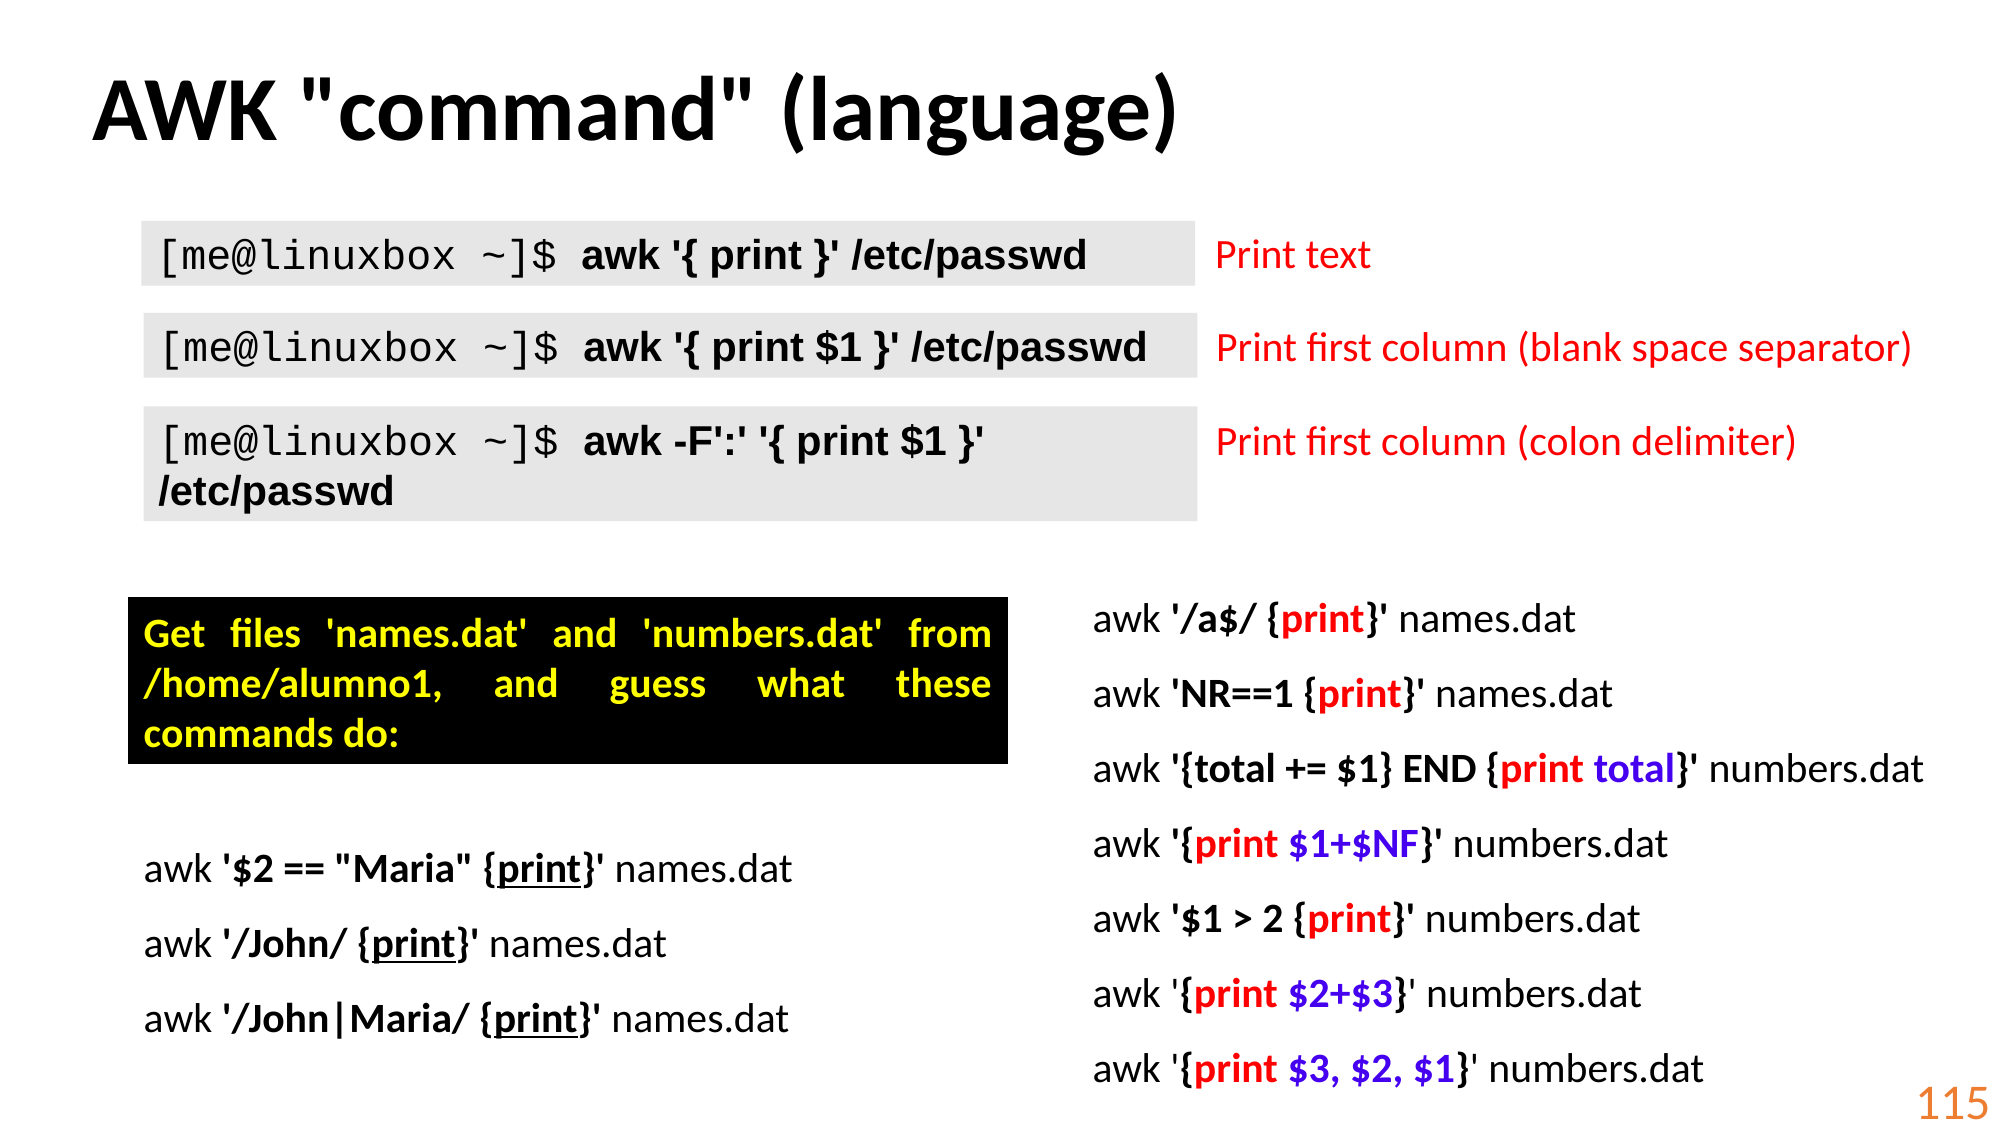

AWK "command" (language)
Print text
[me@linuxbox ~]$ awk '{ print }' /etc/passwd
[me@linuxbox ~]$ awk '{ print $1 }' /etc/passwd
Print first column (blank space separator)
[me@linuxbox ~]$ awk -F':' '{ print $1 }' /etc/passwd
Print first column (colon delimiter)
awk '/a$/ {print}' names.dat
awk 'NR==1 {print}' names.dat
awk '{total += $1} END {print total}' numbers.dat
awk '{print $1+$NF}' numbers.dat
awk '$1 > 2 {print}' numbers.dat
awk '{print $2+$3}' numbers.dat
awk '{print $3, $2, $1}' numbers.dat
Get files 'names.dat' and 'numbers.dat' from /home/alumno1, and guess what these commands do:
awk '$2 == "Maria" {print}' names.dat
awk '/John/ {print}' names.dat
awk '/John|Maria/ {print}' names.dat
115